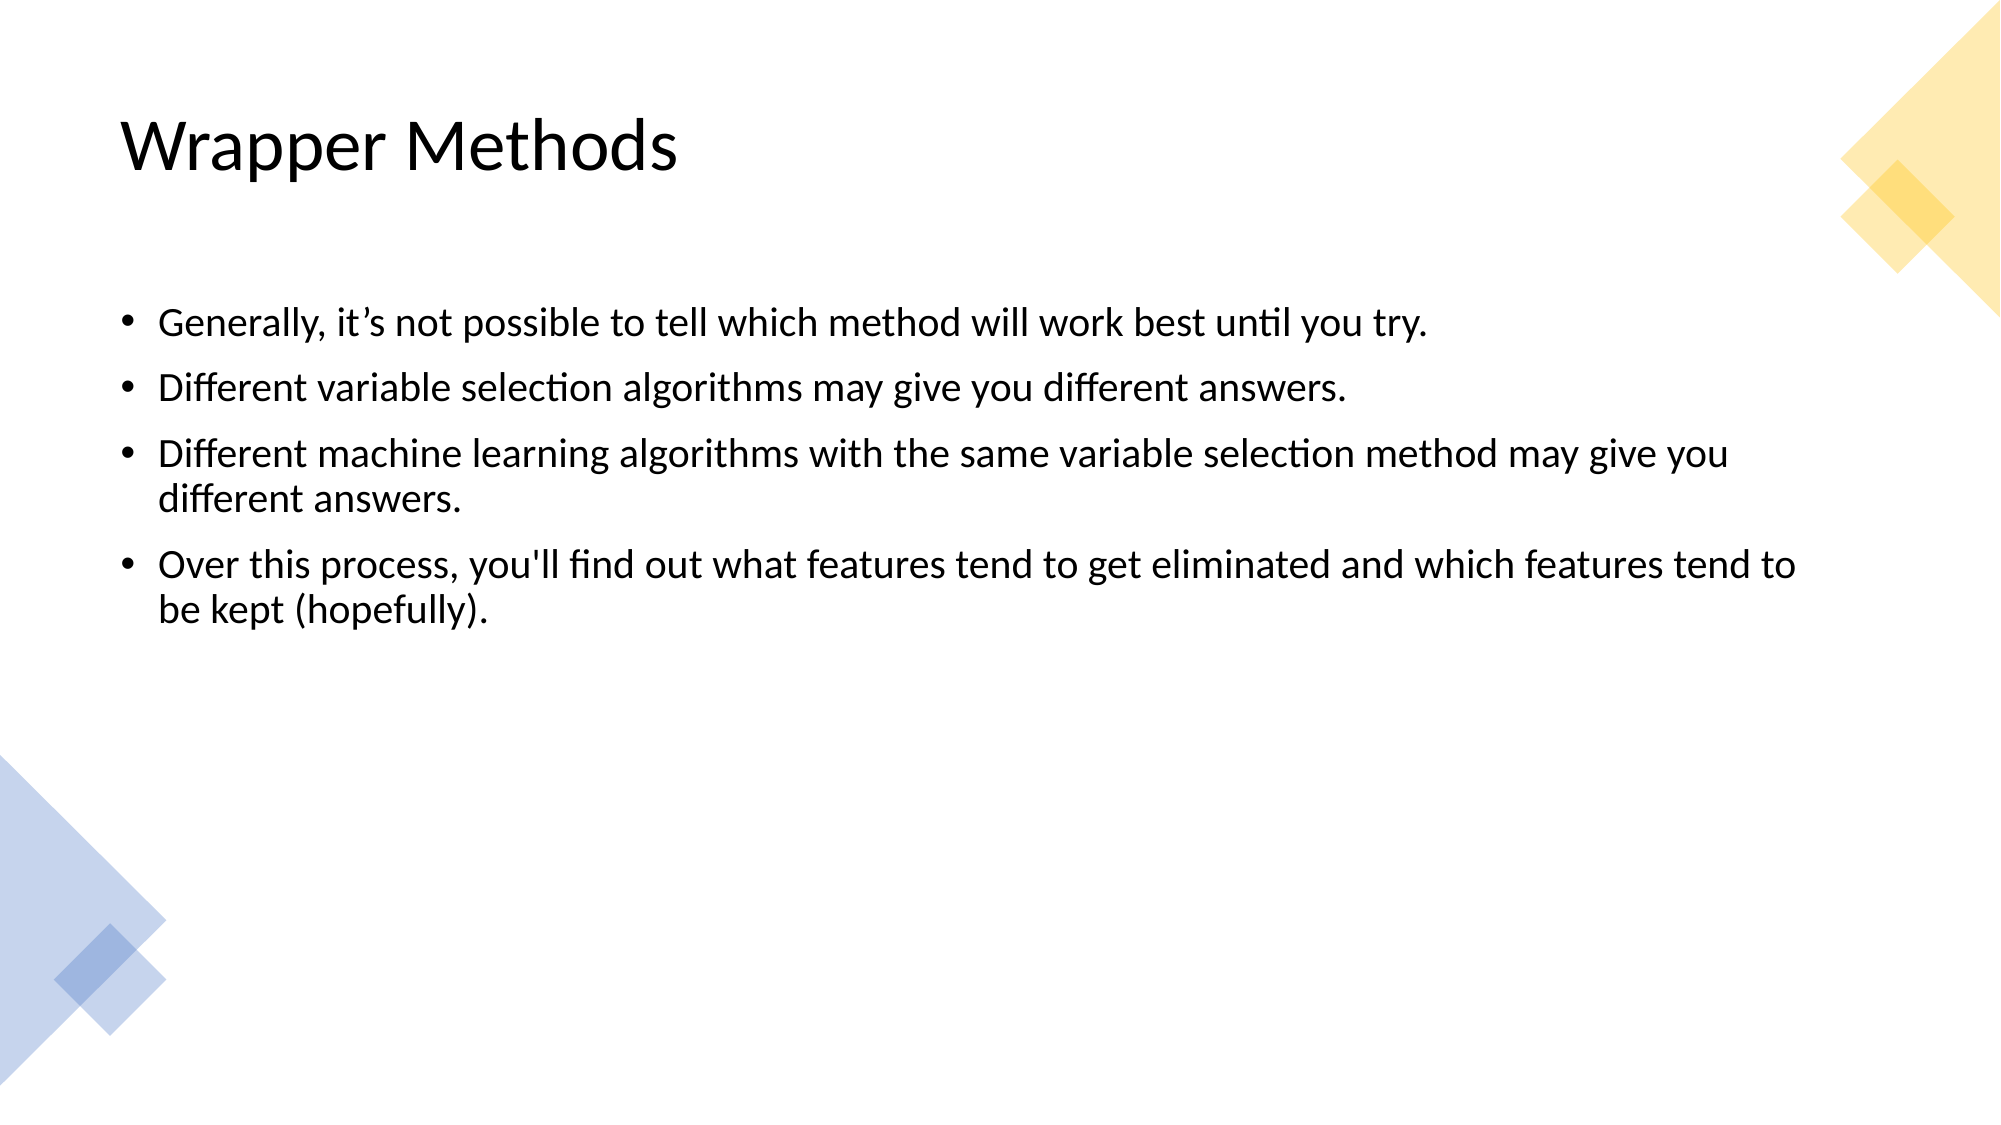

# Wrapper Methods
Generally, it’s not possible to tell which method will work best until you try.
Different variable selection algorithms may give you different answers.
Different machine learning algorithms with the same variable selection method may give you different answers.
Over this process, you'll find out what features tend to get eliminated and which features tend to be kept (hopefully).